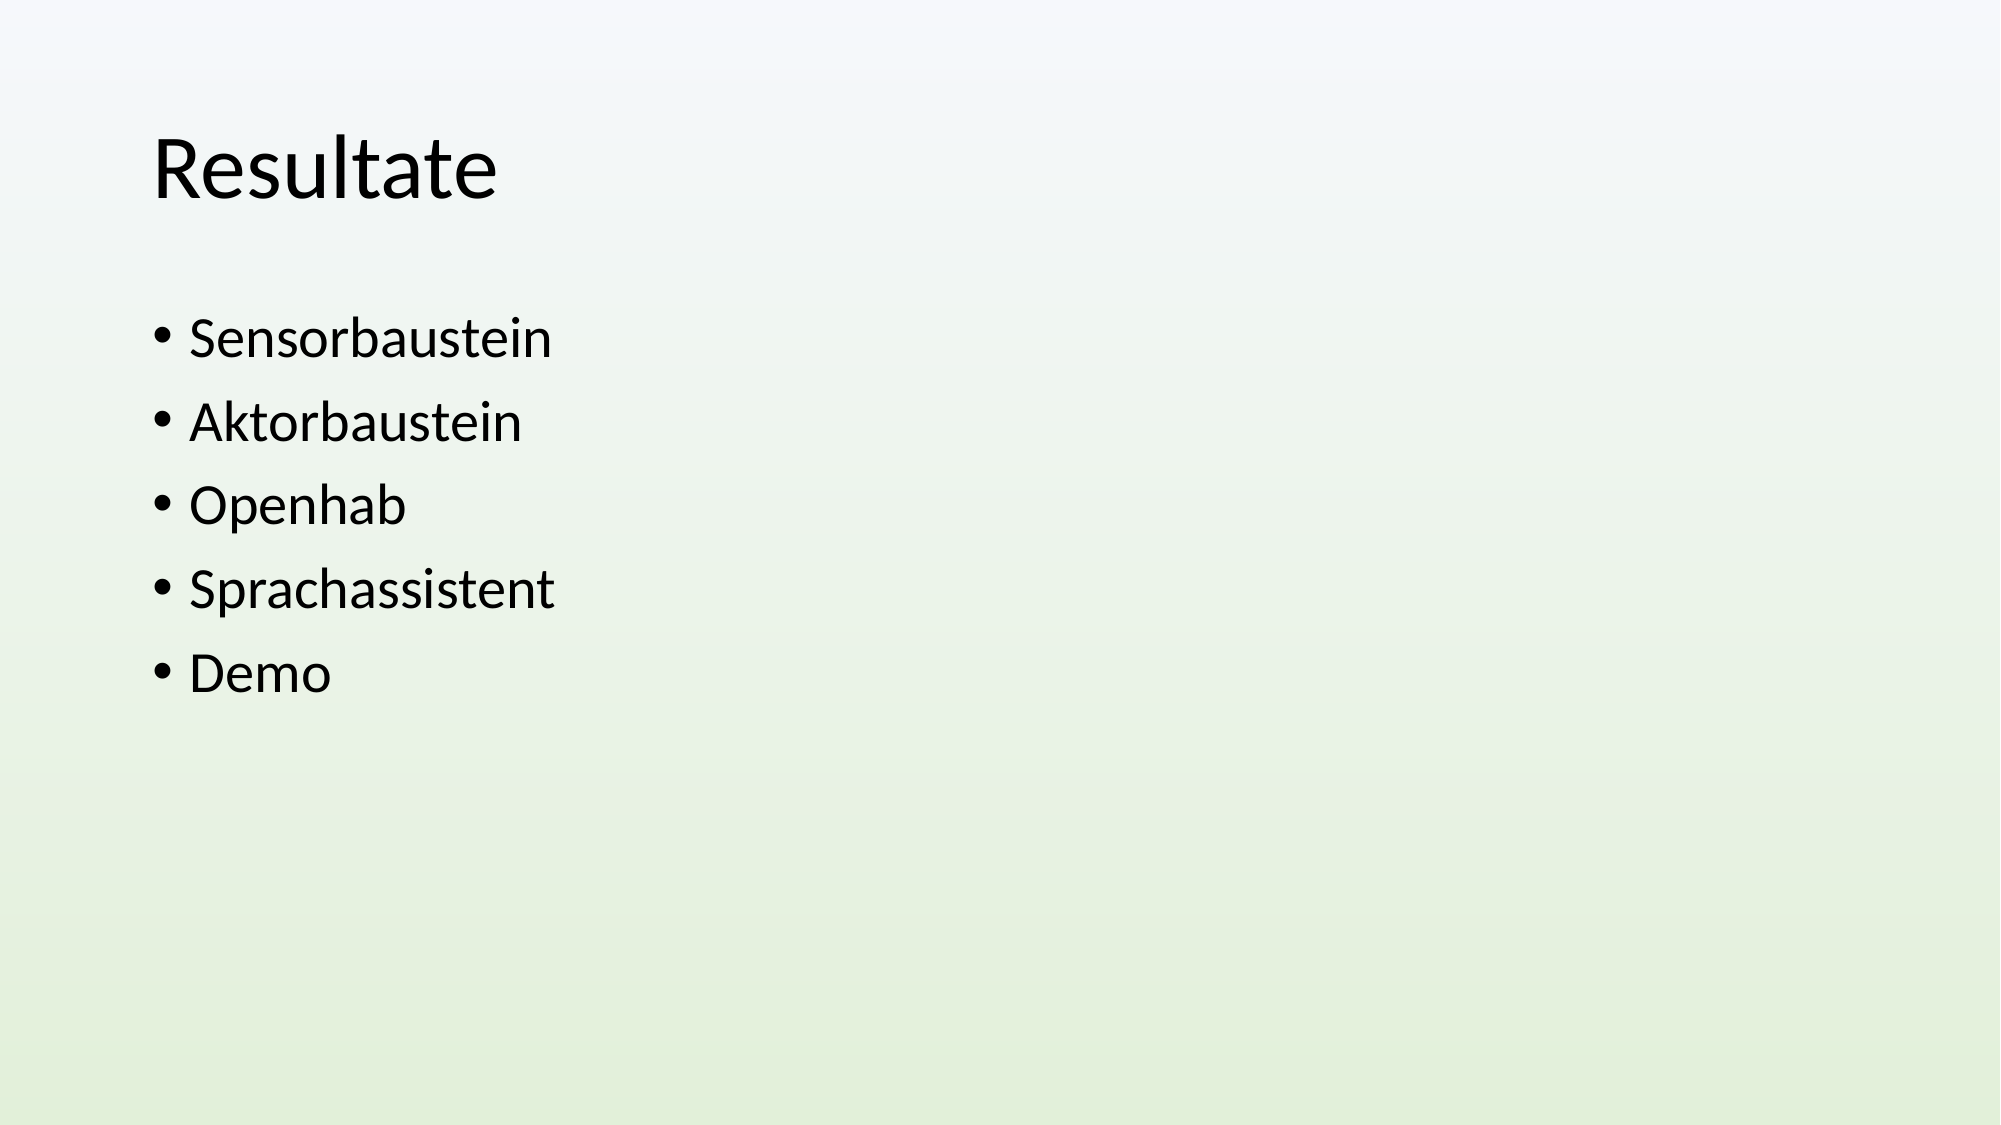

# Resultate
Sensorbaustein
Aktorbaustein
Openhab
Sprachassistent
Demo